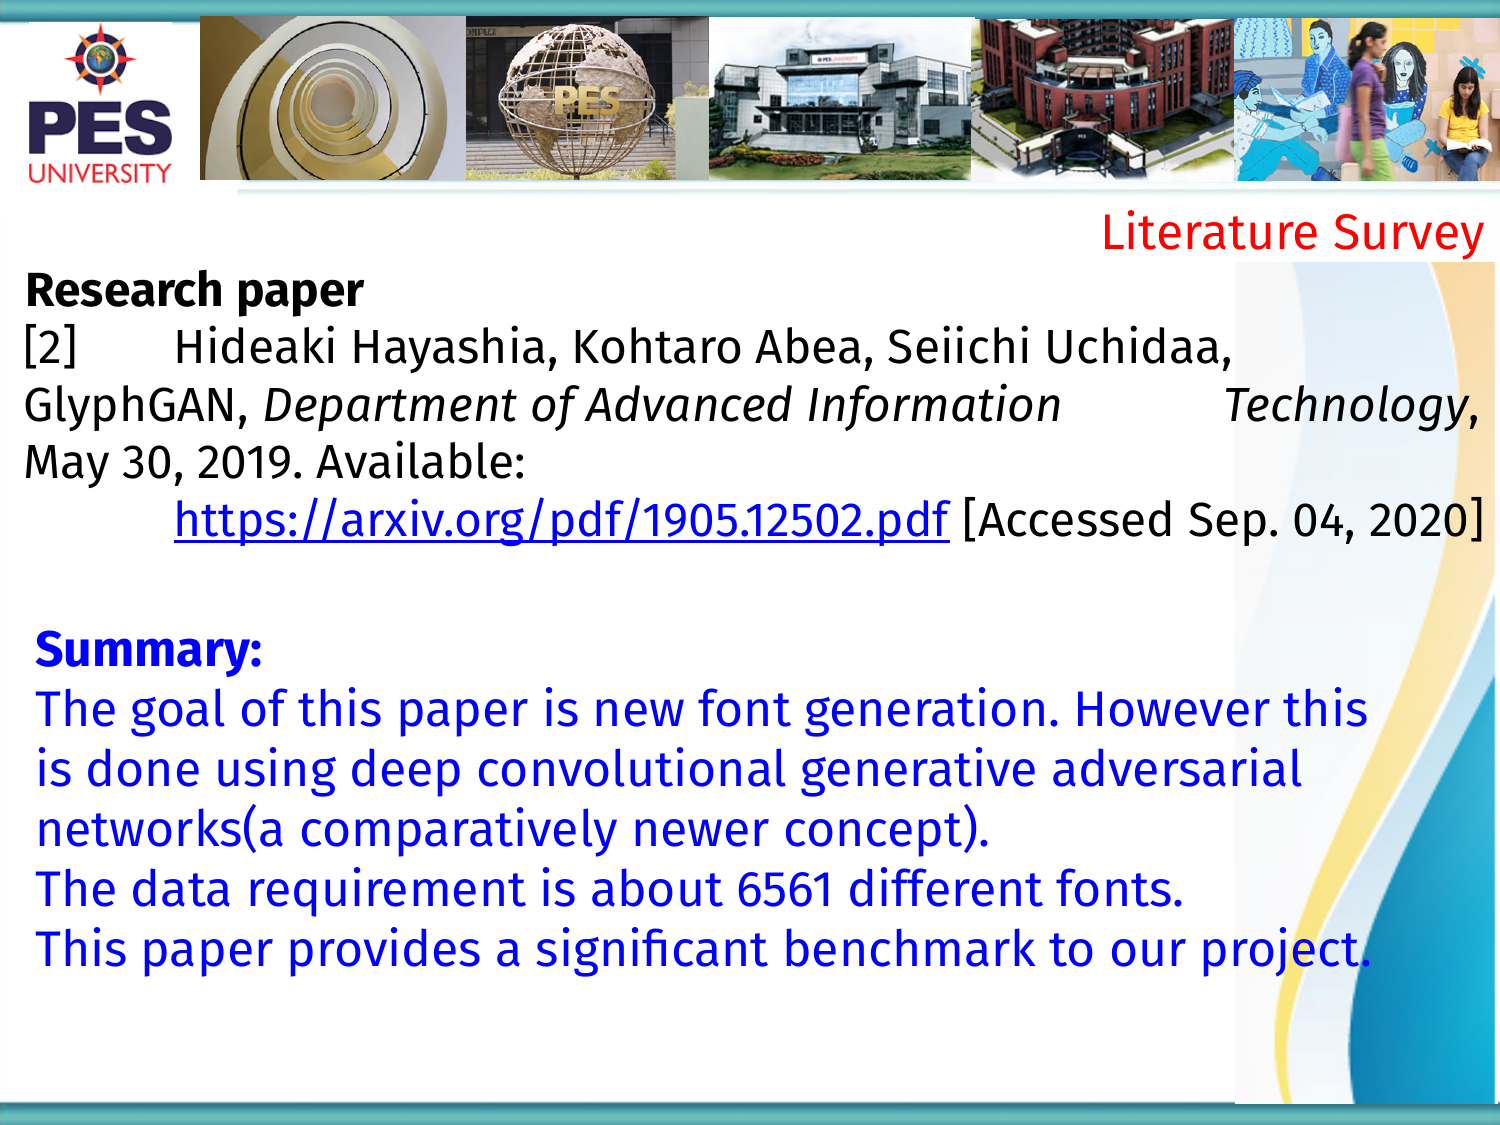

Literature Survey
Research paper
[2] 	Hideaki Hayashia, Kohtaro Abea, Seiichi Uchidaa, 	GlyphGAN, Department of Advanced Information 	Technology, May 30, 2019. Available:
	https://arxiv.org/pdf/1905.12502.pdf [Accessed Sep. 04, 2020]
Summary:
The goal of this paper is new font generation. However this is done using deep convolutional generative adversarial networks(a comparatively newer concept).
The data requirement is about 6561 different fonts.
This paper provides a significant benchmark to our project.